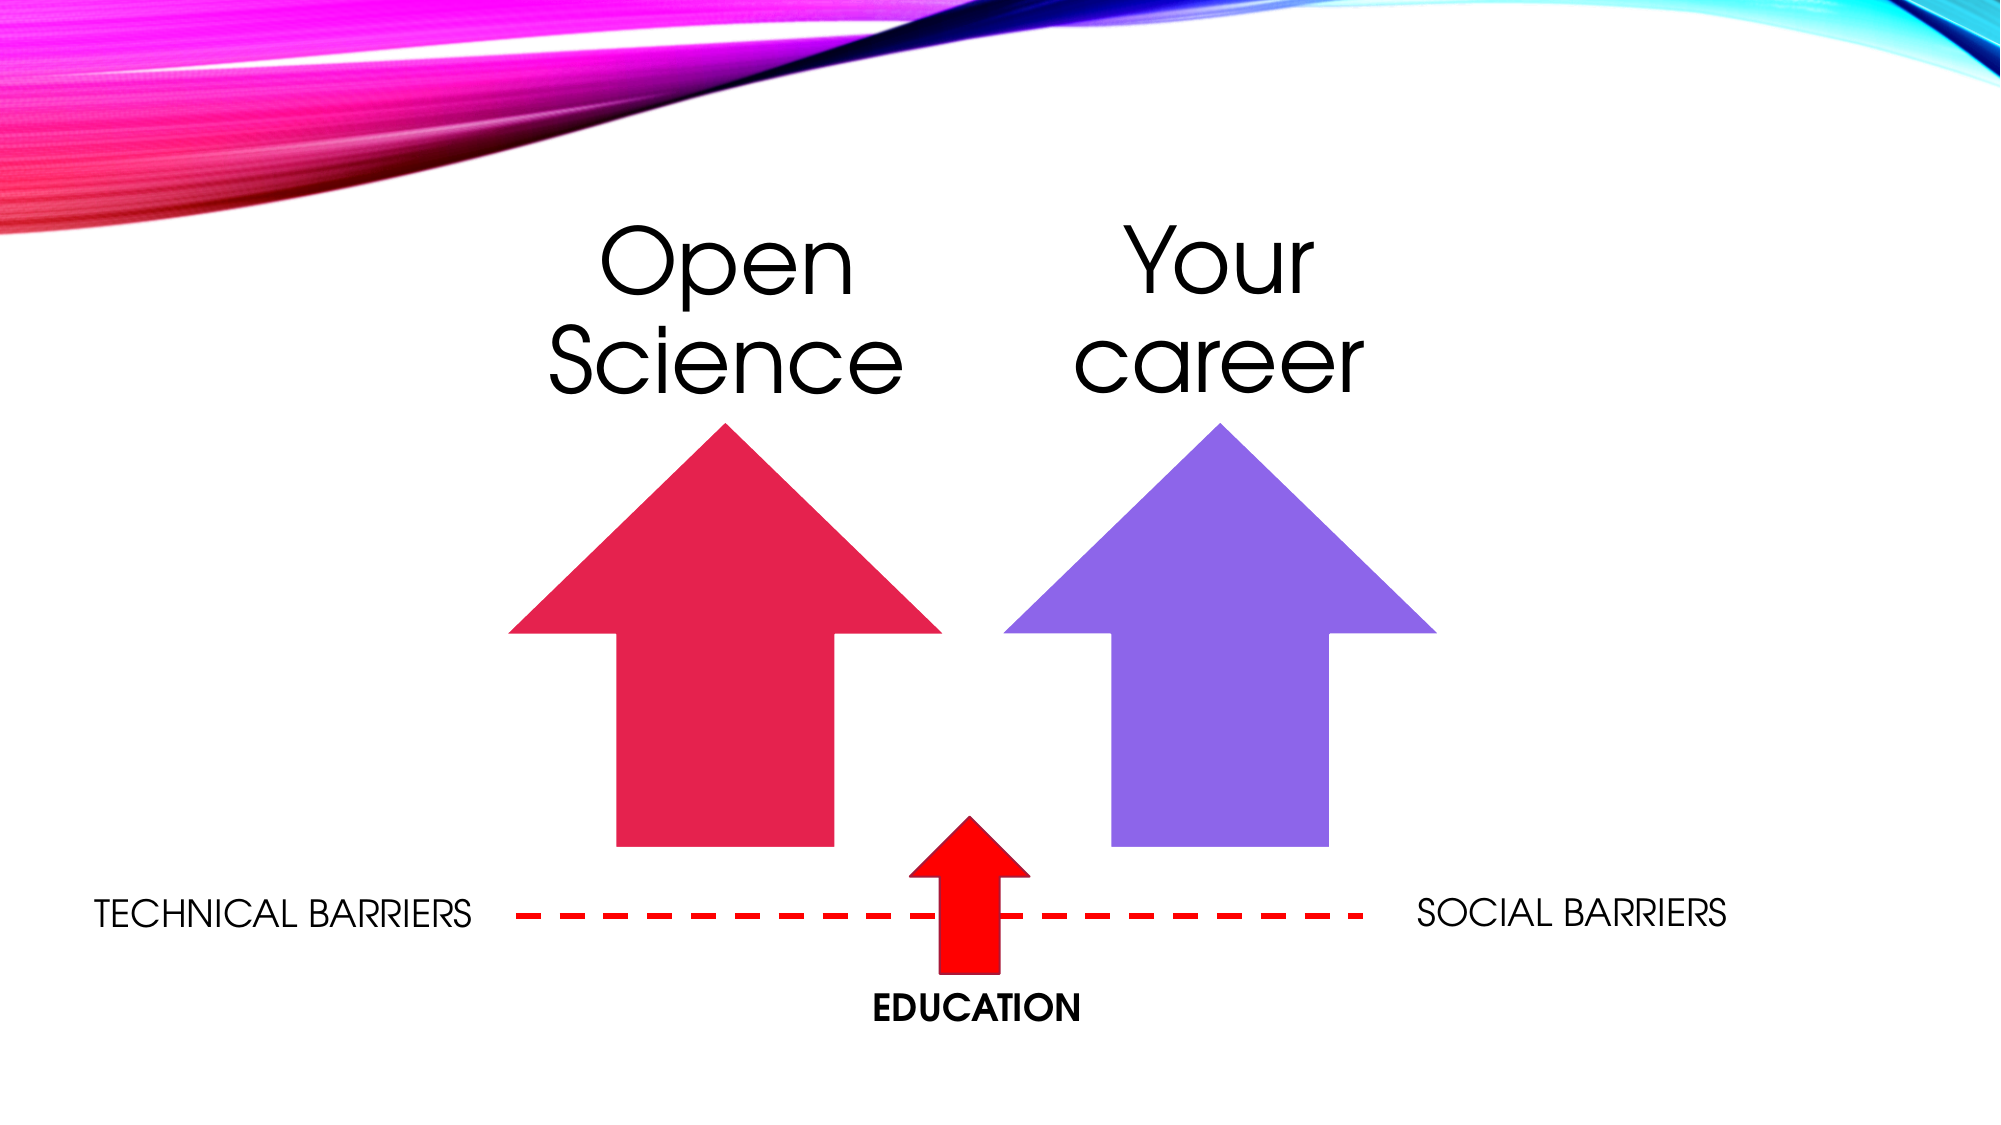

Your career
Open Science

SOCIAL BARRIERS
TECHNICAL BARRIERS
EDUCATION